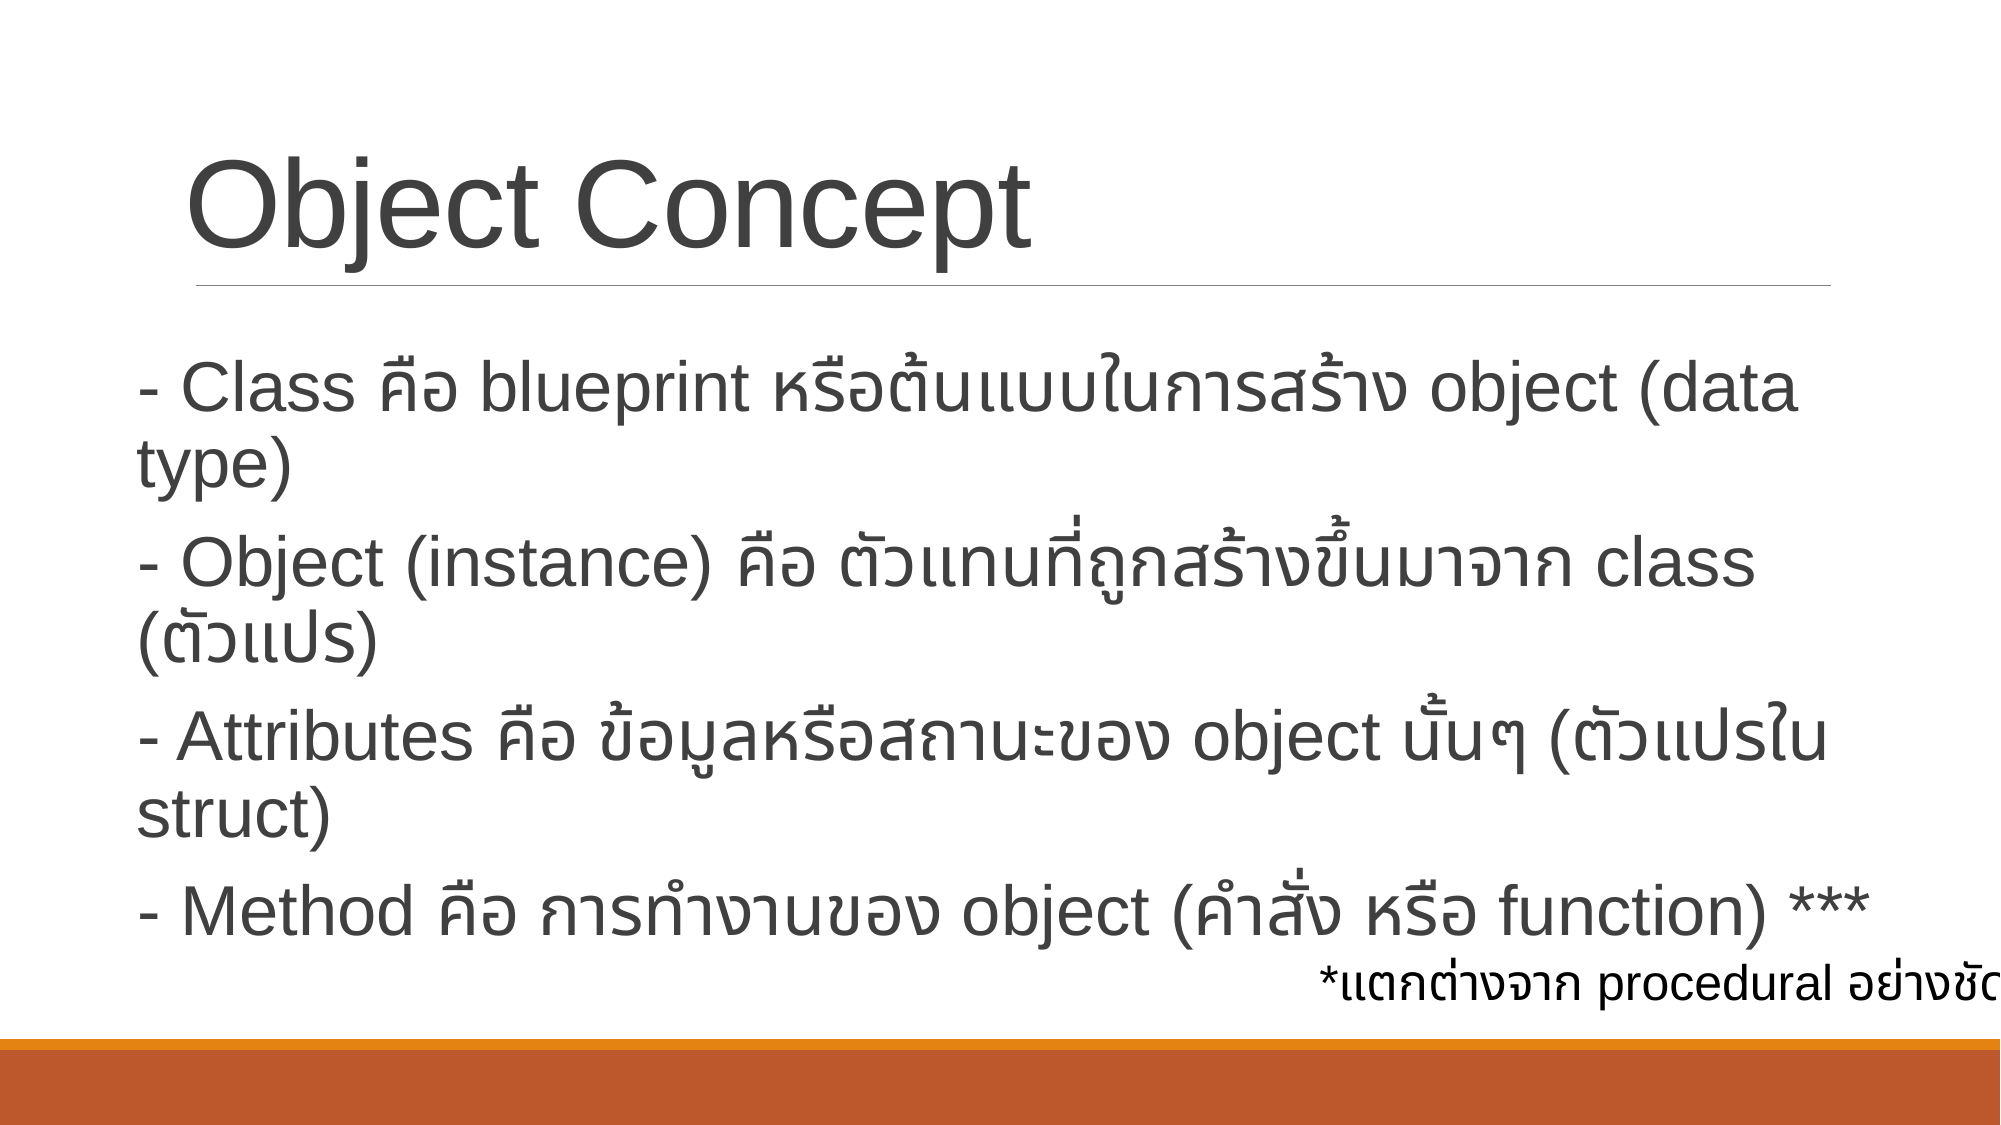

# Object Concept
- Class คือ blueprint หรือต้นแบบในการสร้าง object (data type)
- Object (instance) คือ ตัวแทนที่ถูกสร้างขึ้นมาจาก class (ตัวแปร)
- Attributes คือ ข้อมูลหรือสถานะของ object นั้นๆ (ตัวแปรใน struct)
- Method คือ การทำงานของ object (คำสั่ง หรือ function) ***

*แตกต่างจาก procedural อย่างชัดเจน